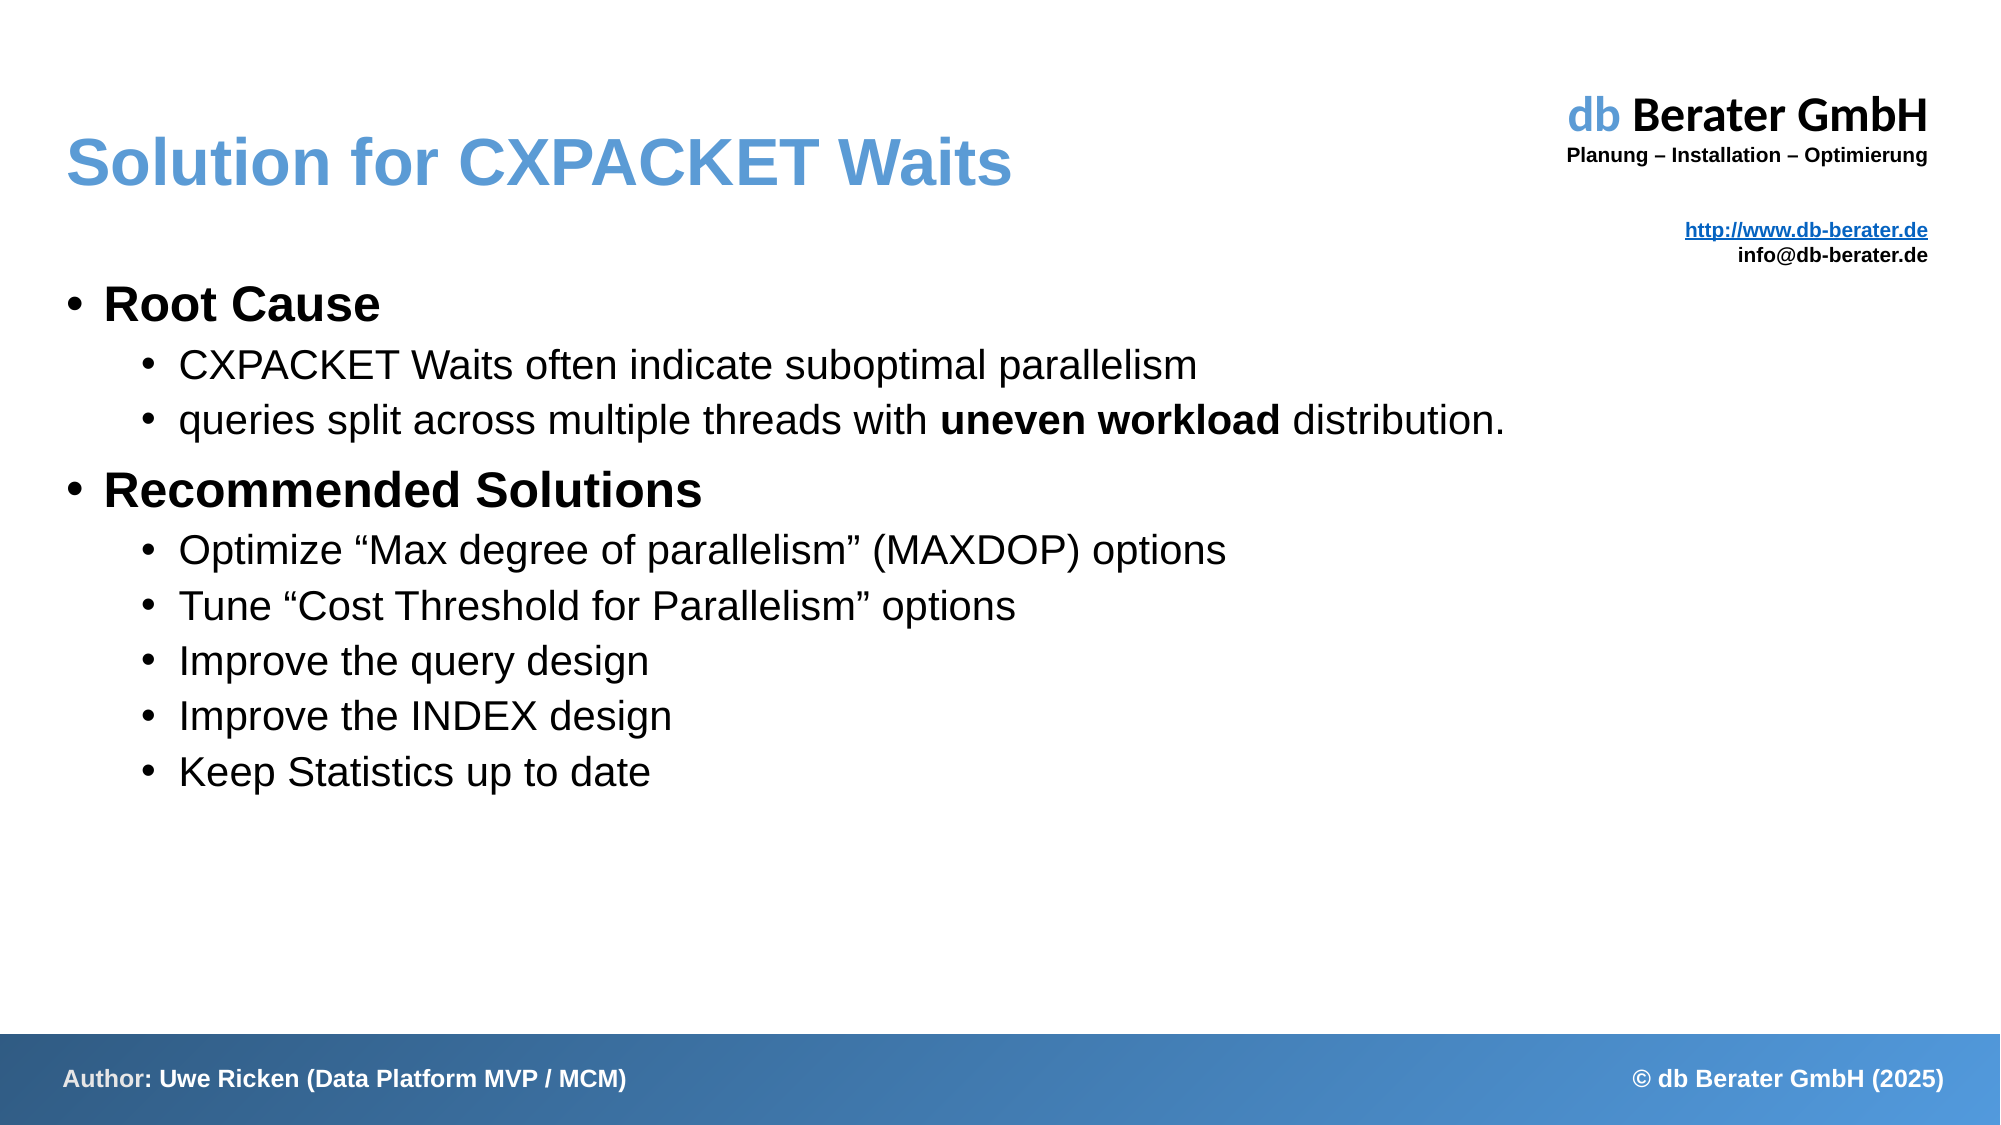

# Solution for CXPACKET Waits
Root Cause
CXPACKET Waits often indicate suboptimal parallelism
queries split across multiple threads with uneven workload distribution.
Recommended Solutions
Optimize “Max degree of parallelism” (MAXDOP) options
Tune “Cost Threshold for Parallelism” options
Improve the query design
Improve the INDEX design
Keep Statistics up to date